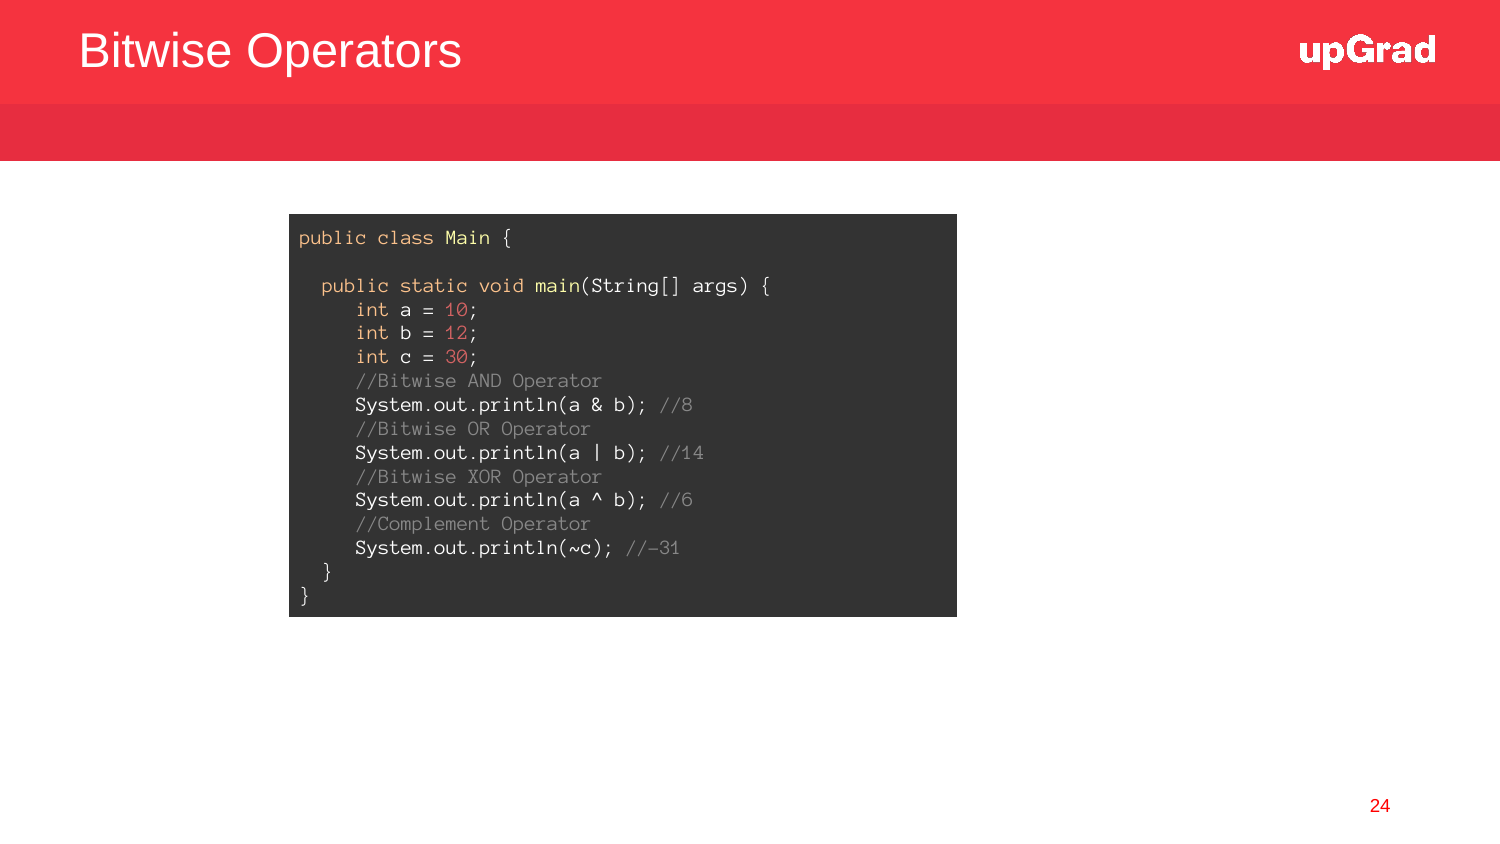

Bitwise Operators

| public class Main { public static void main(String[] args) { int a = 10; int b = 12; int c = 30; //Bitwise AND Operator System.out.println(a & b); //8 //Bitwise OR Operator System.out.println(a | b); //14 //Bitwise XOR Operator System.out.println(a ^ b); //6 //Complement Operator System.out.println(~c); //-31 } } |
| --- |
24